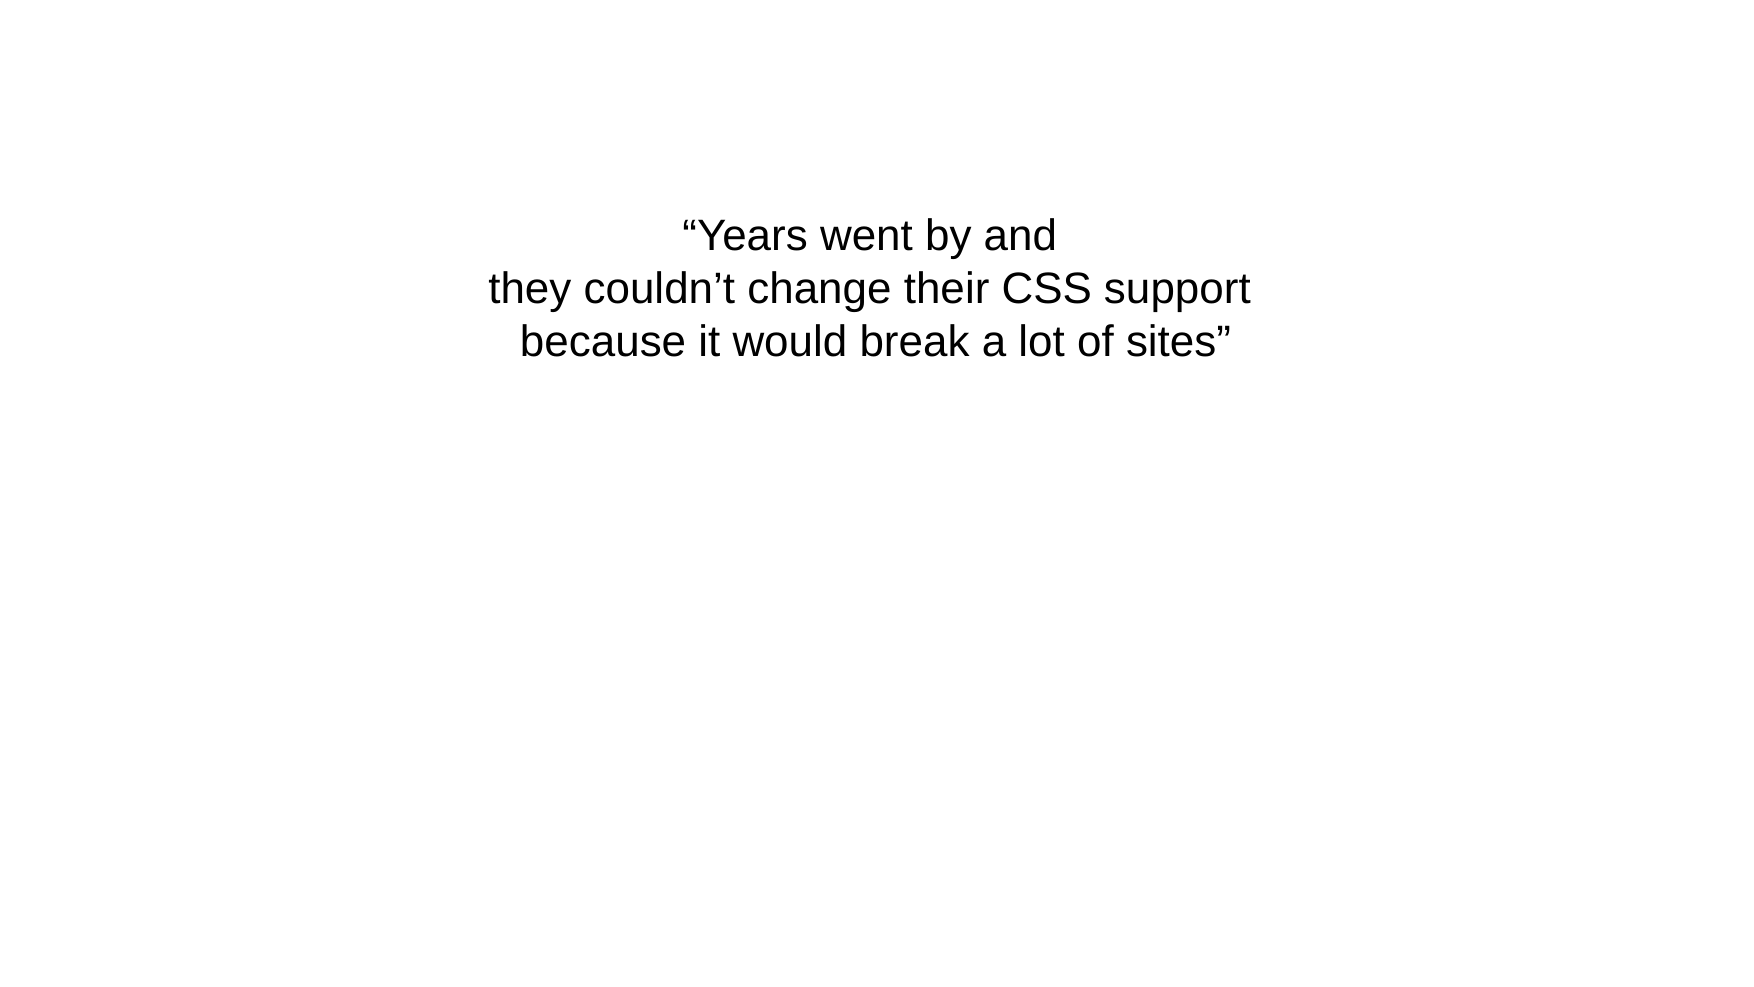

“Years went by and
they couldn’t change their CSS support
because it would break a lot of sites”